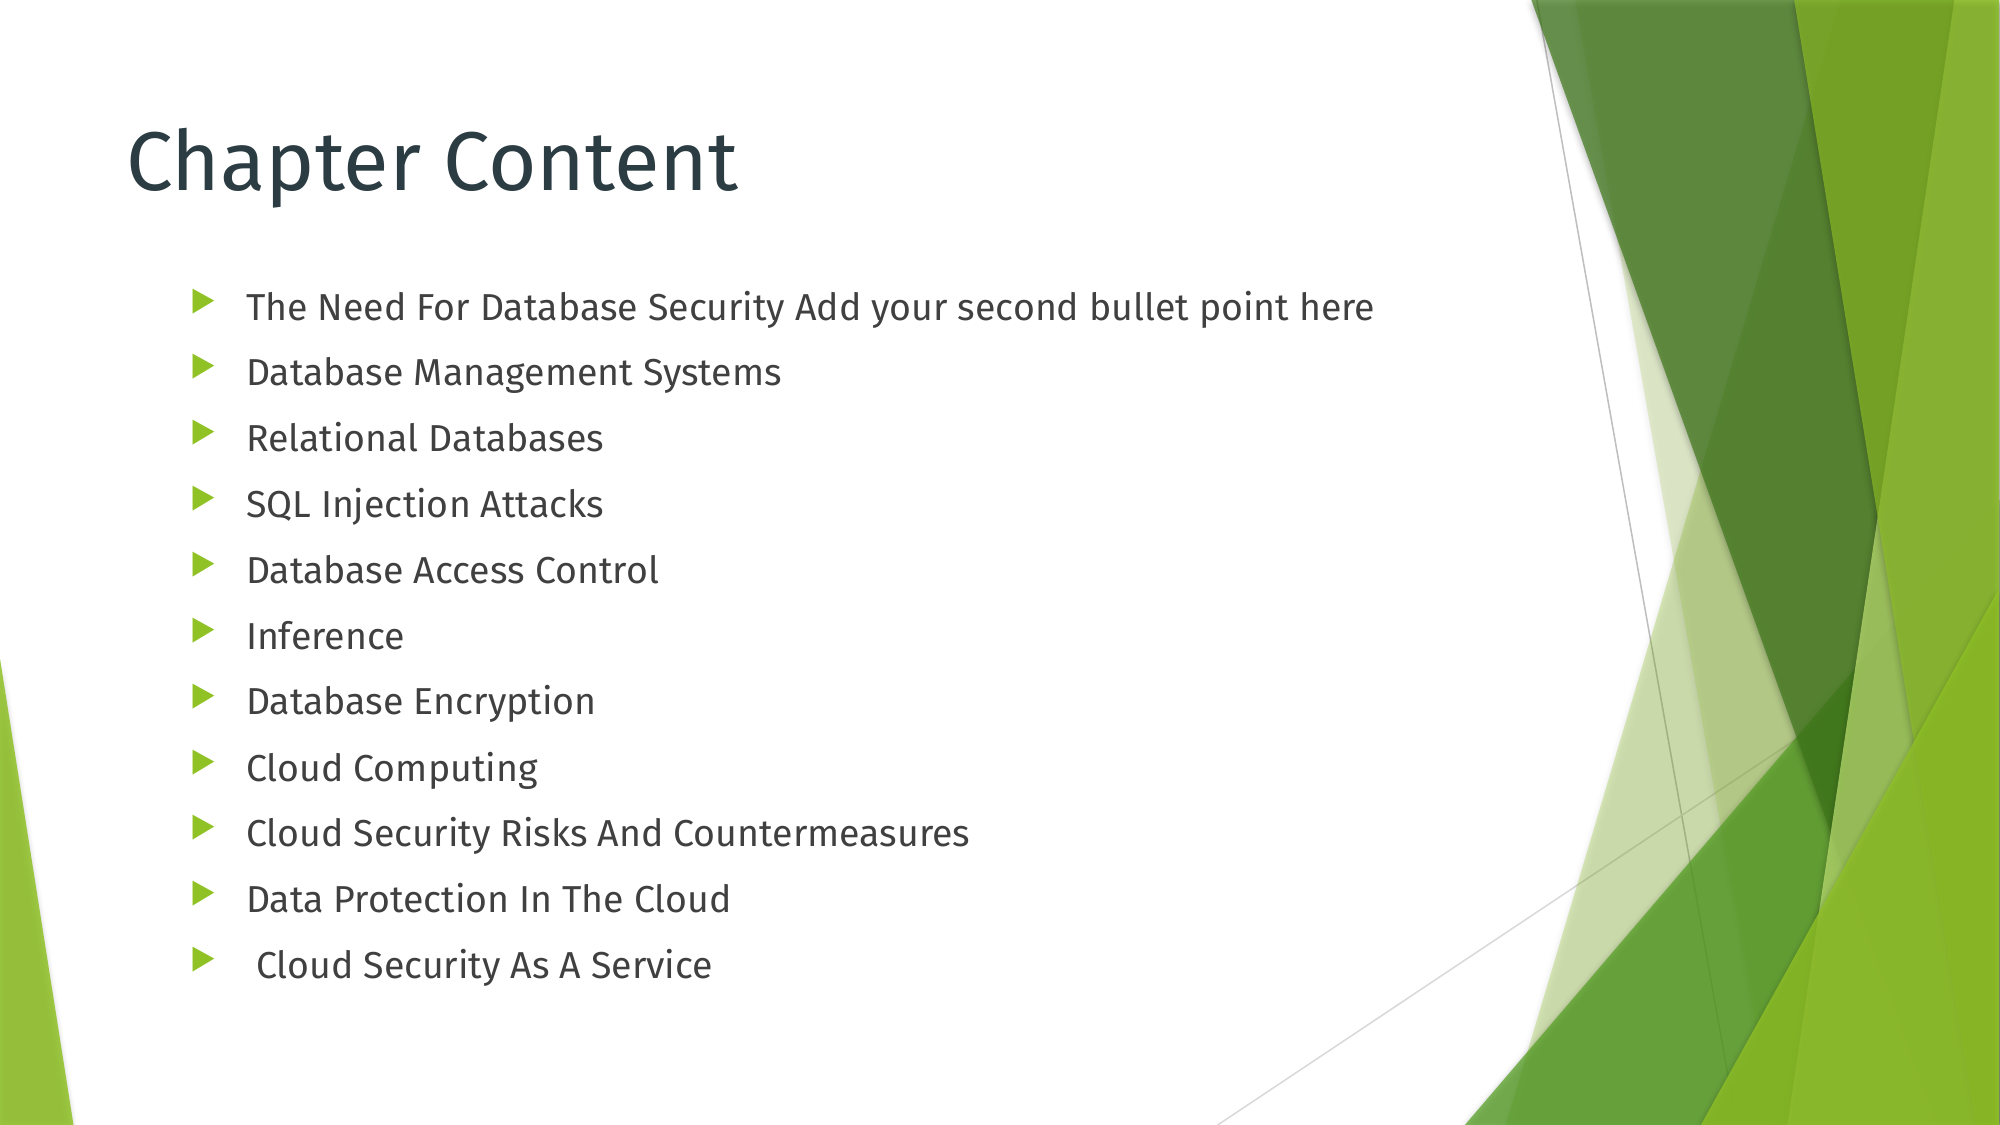

# Chapter Content
The Need For Database Security Add your second bullet point here
Database Management Systems
Relational Databases
SQL Injection Attacks
Database Access Control
Inference
Database Encryption
Cloud Computing
Cloud Security Risks And Countermeasures
Data Protection In The Cloud
 Cloud Security As A Service